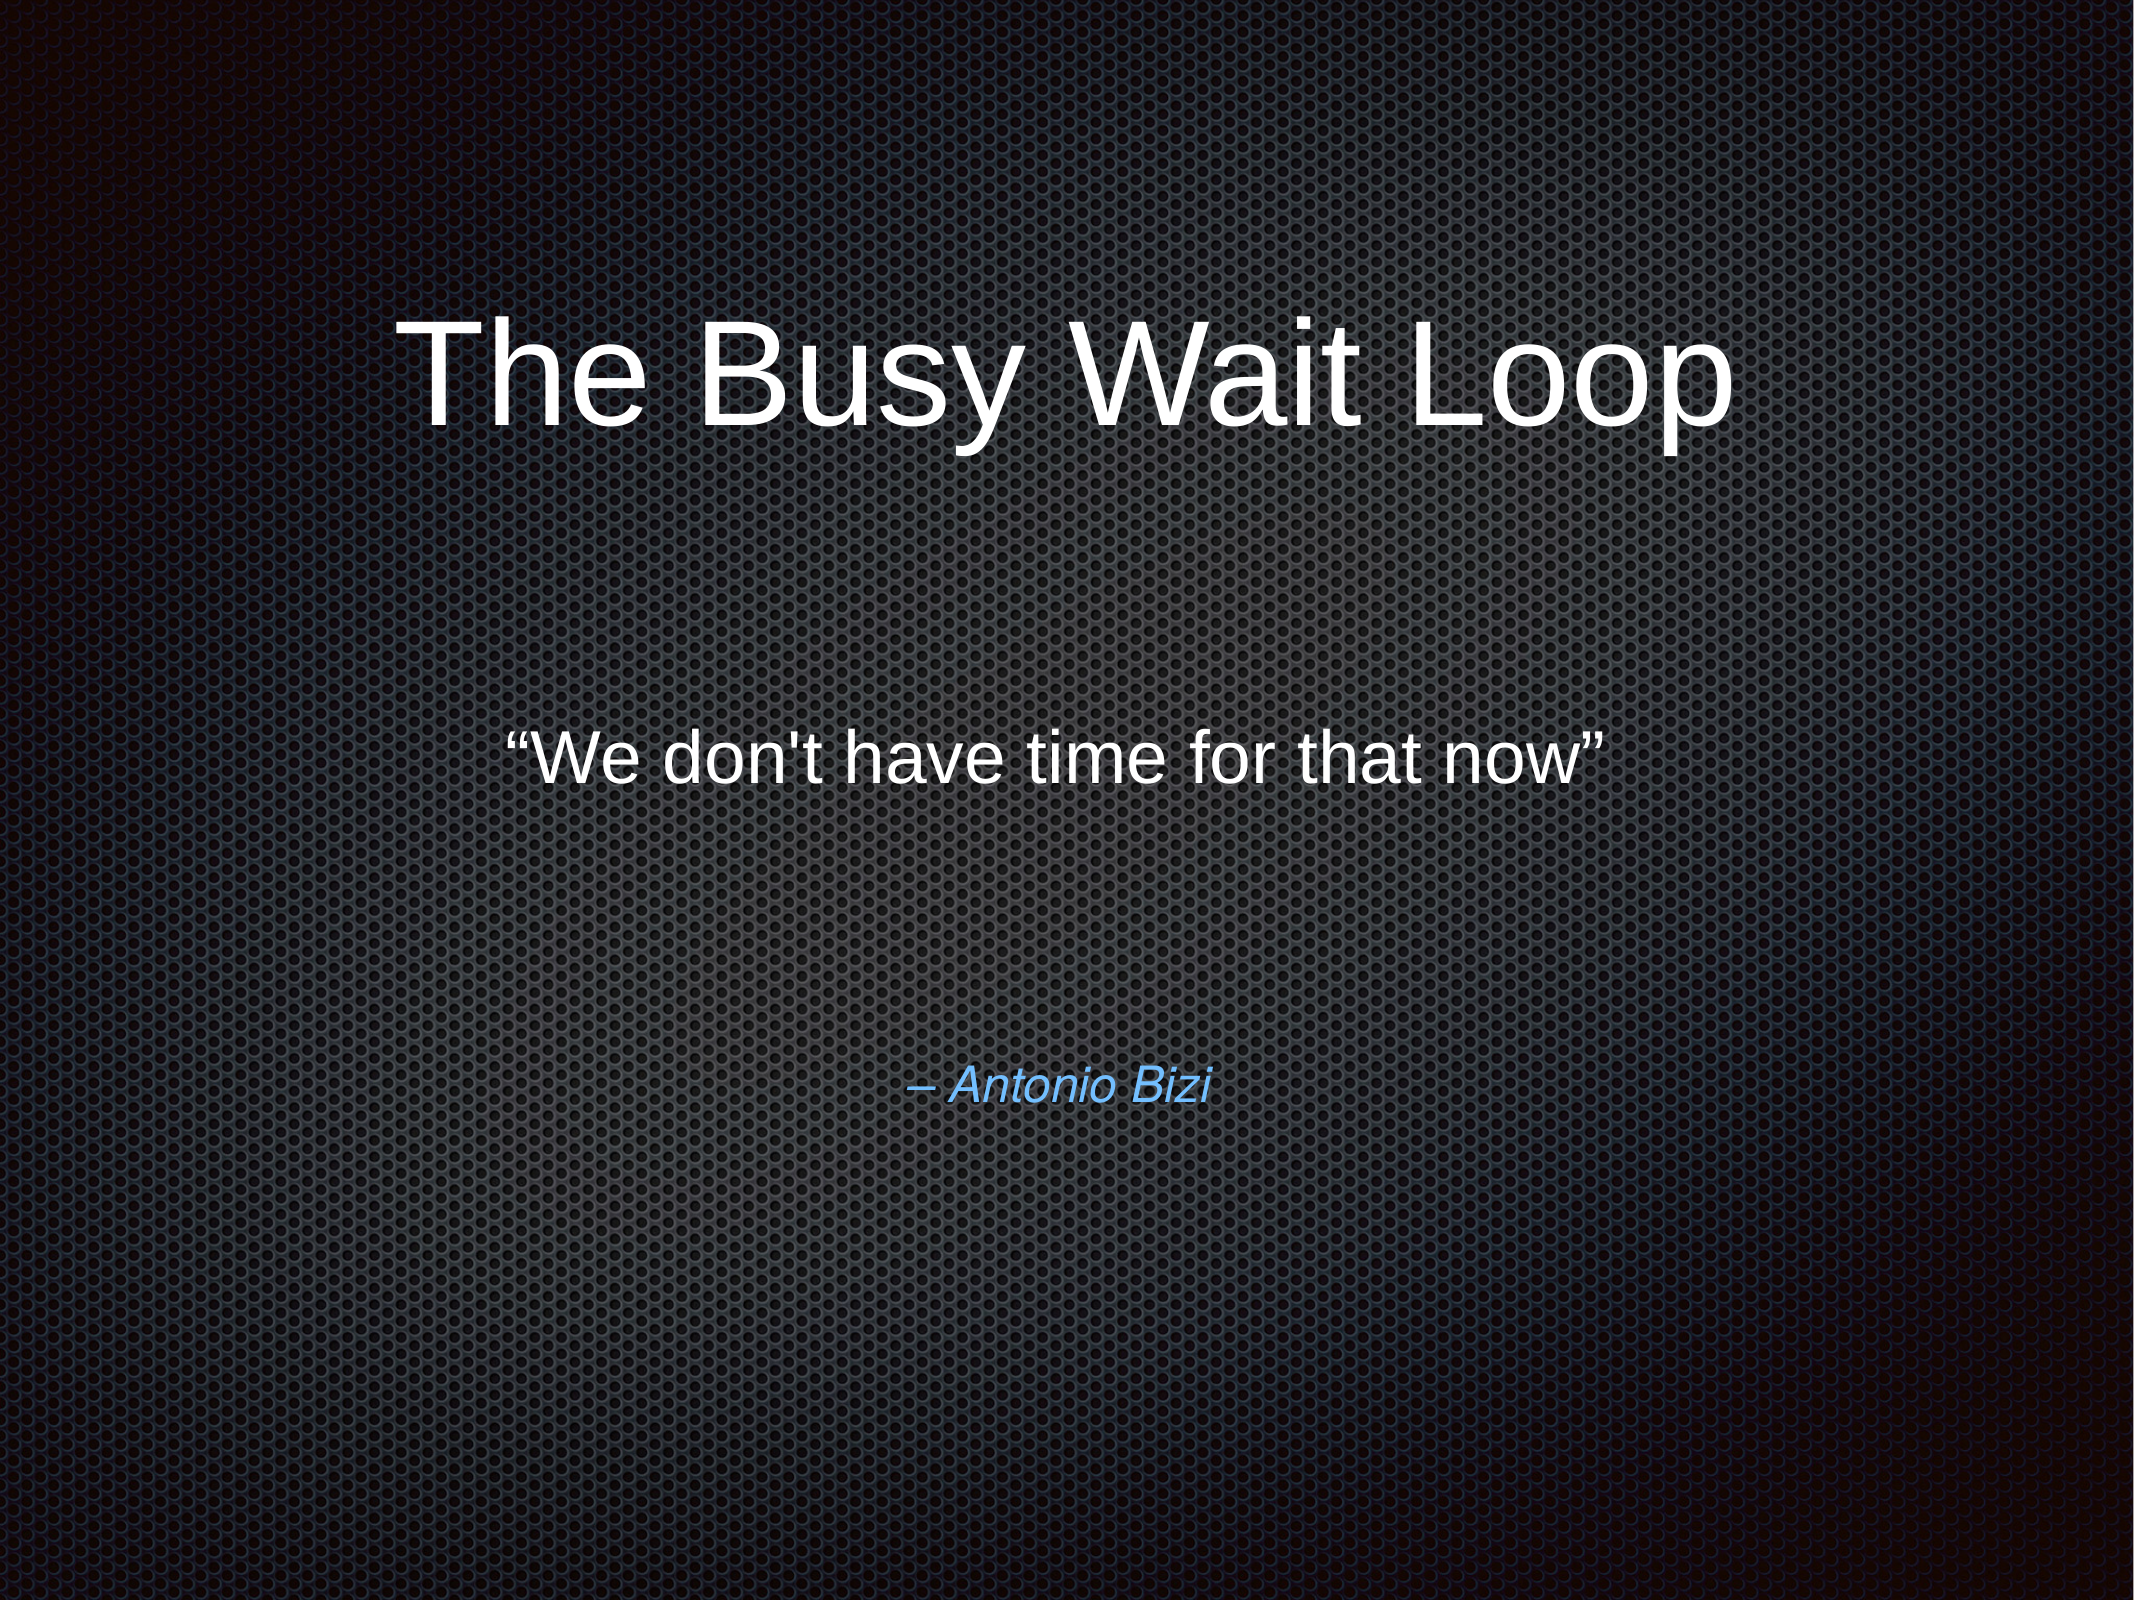

The Busy Wait Loop
“We don't have time for that now”
– Antonio Bizi